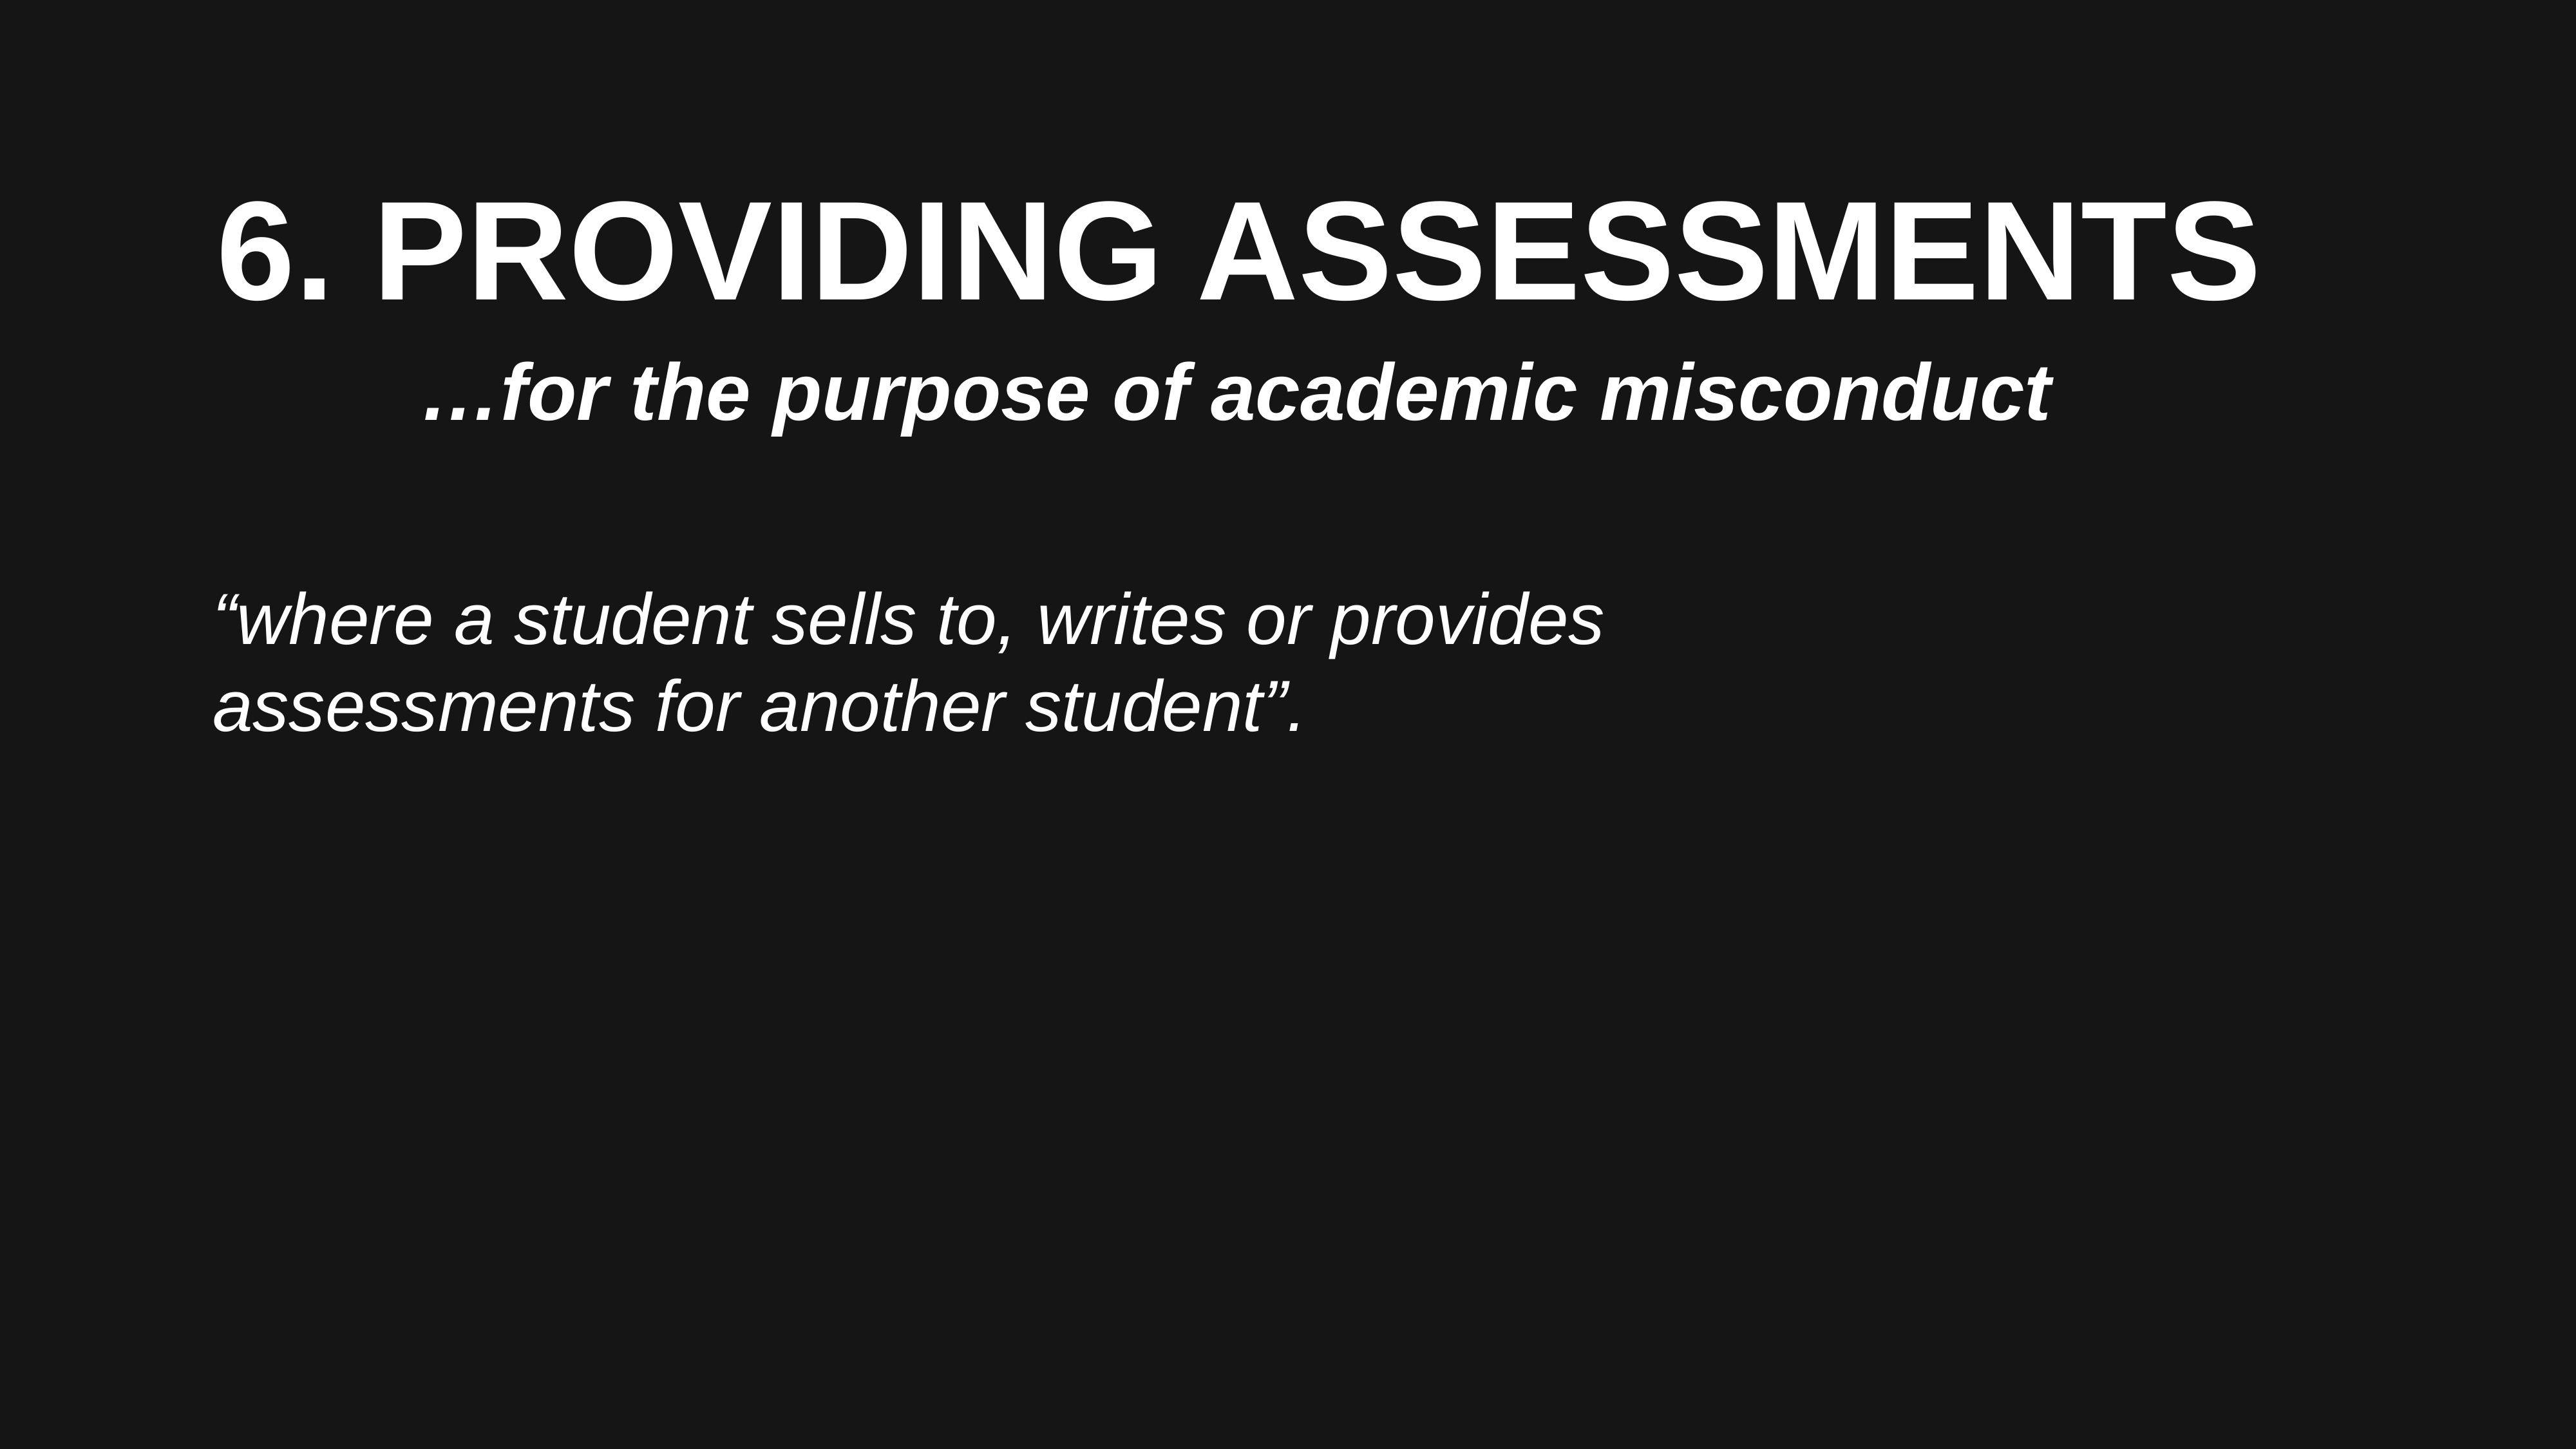

6. PROVIDING ASSESSMENTS
…for the purpose of academic misconduct
“where a student sells to, writes or provides
assessments for another student”.